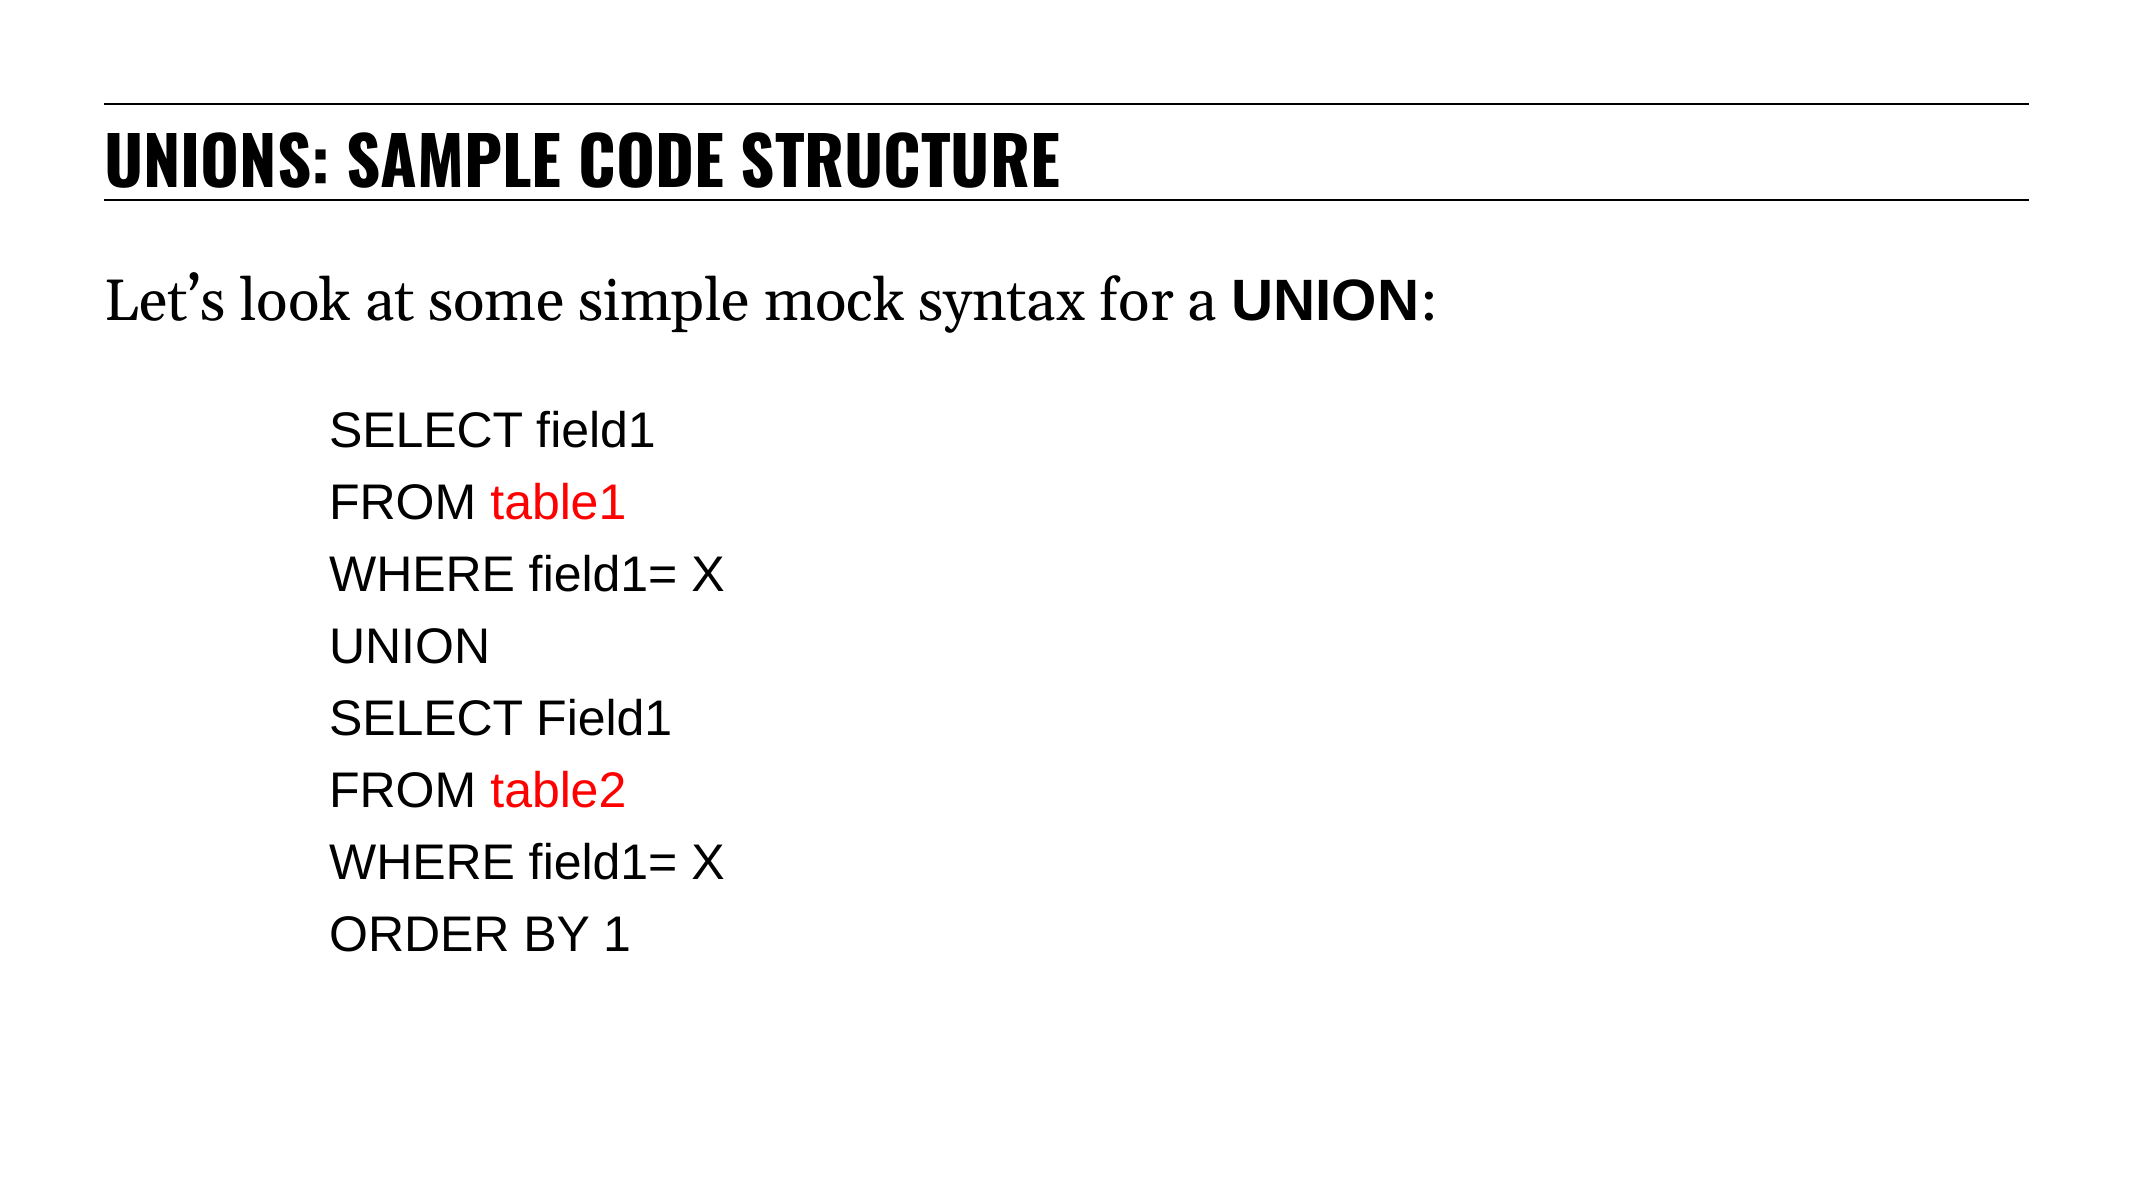

UNIONS: SAMPLE CODE STRUCTURE

Let’s look at some simple mock syntax for a UNION:

	SELECT field1
	FROM table1
	WHERE field1= X
	UNION
	SELECT Field1
	FROM table2
	WHERE field1= X
	ORDER BY 1